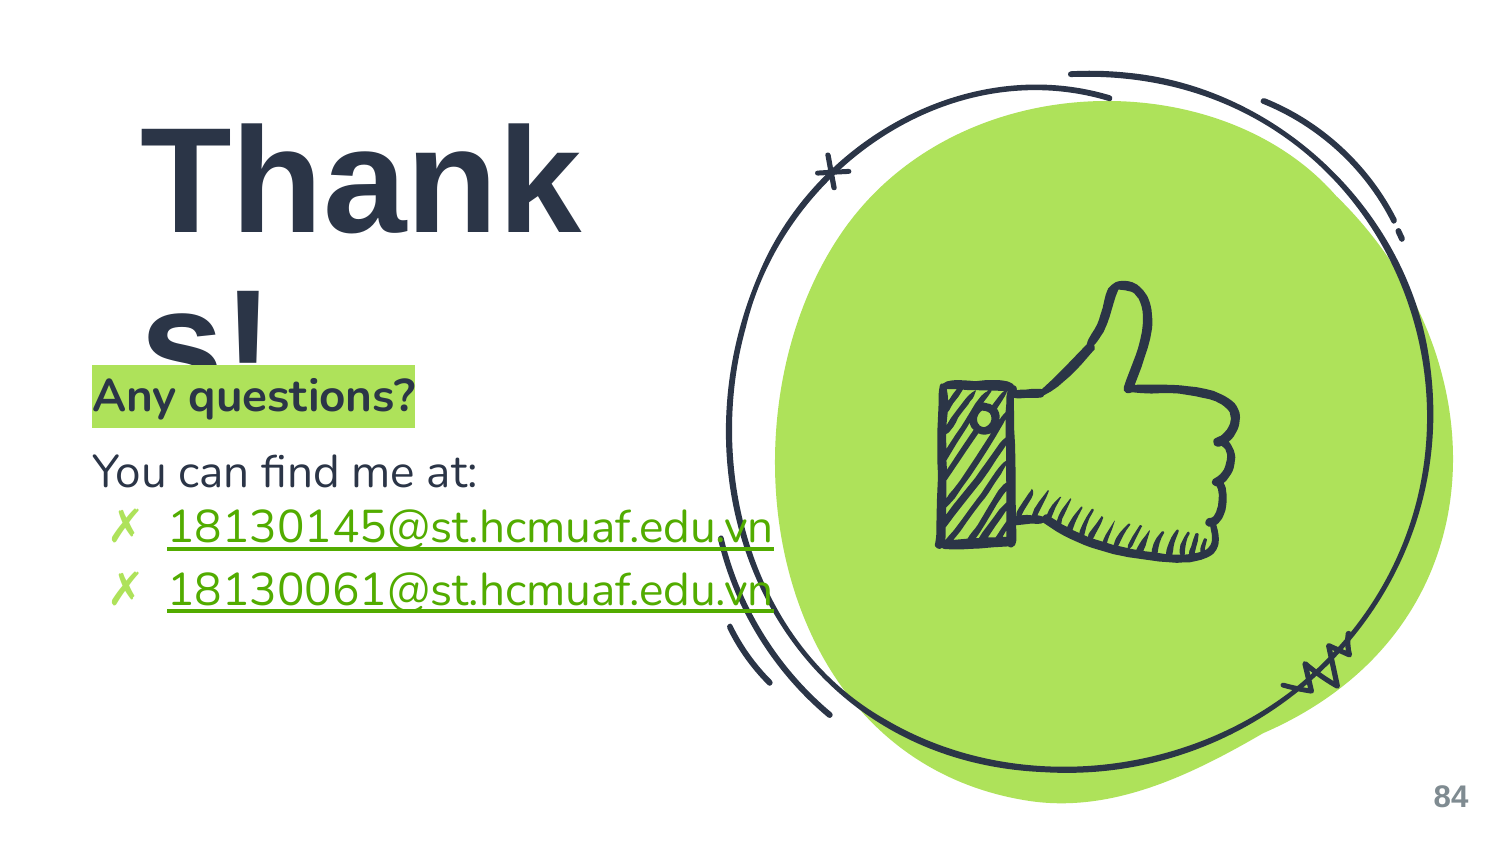

Thanks!

Any questions?
You can find me at:
18130145@st.hcmuaf.edu.vn
18130061@st.hcmuaf.edu.vn
84